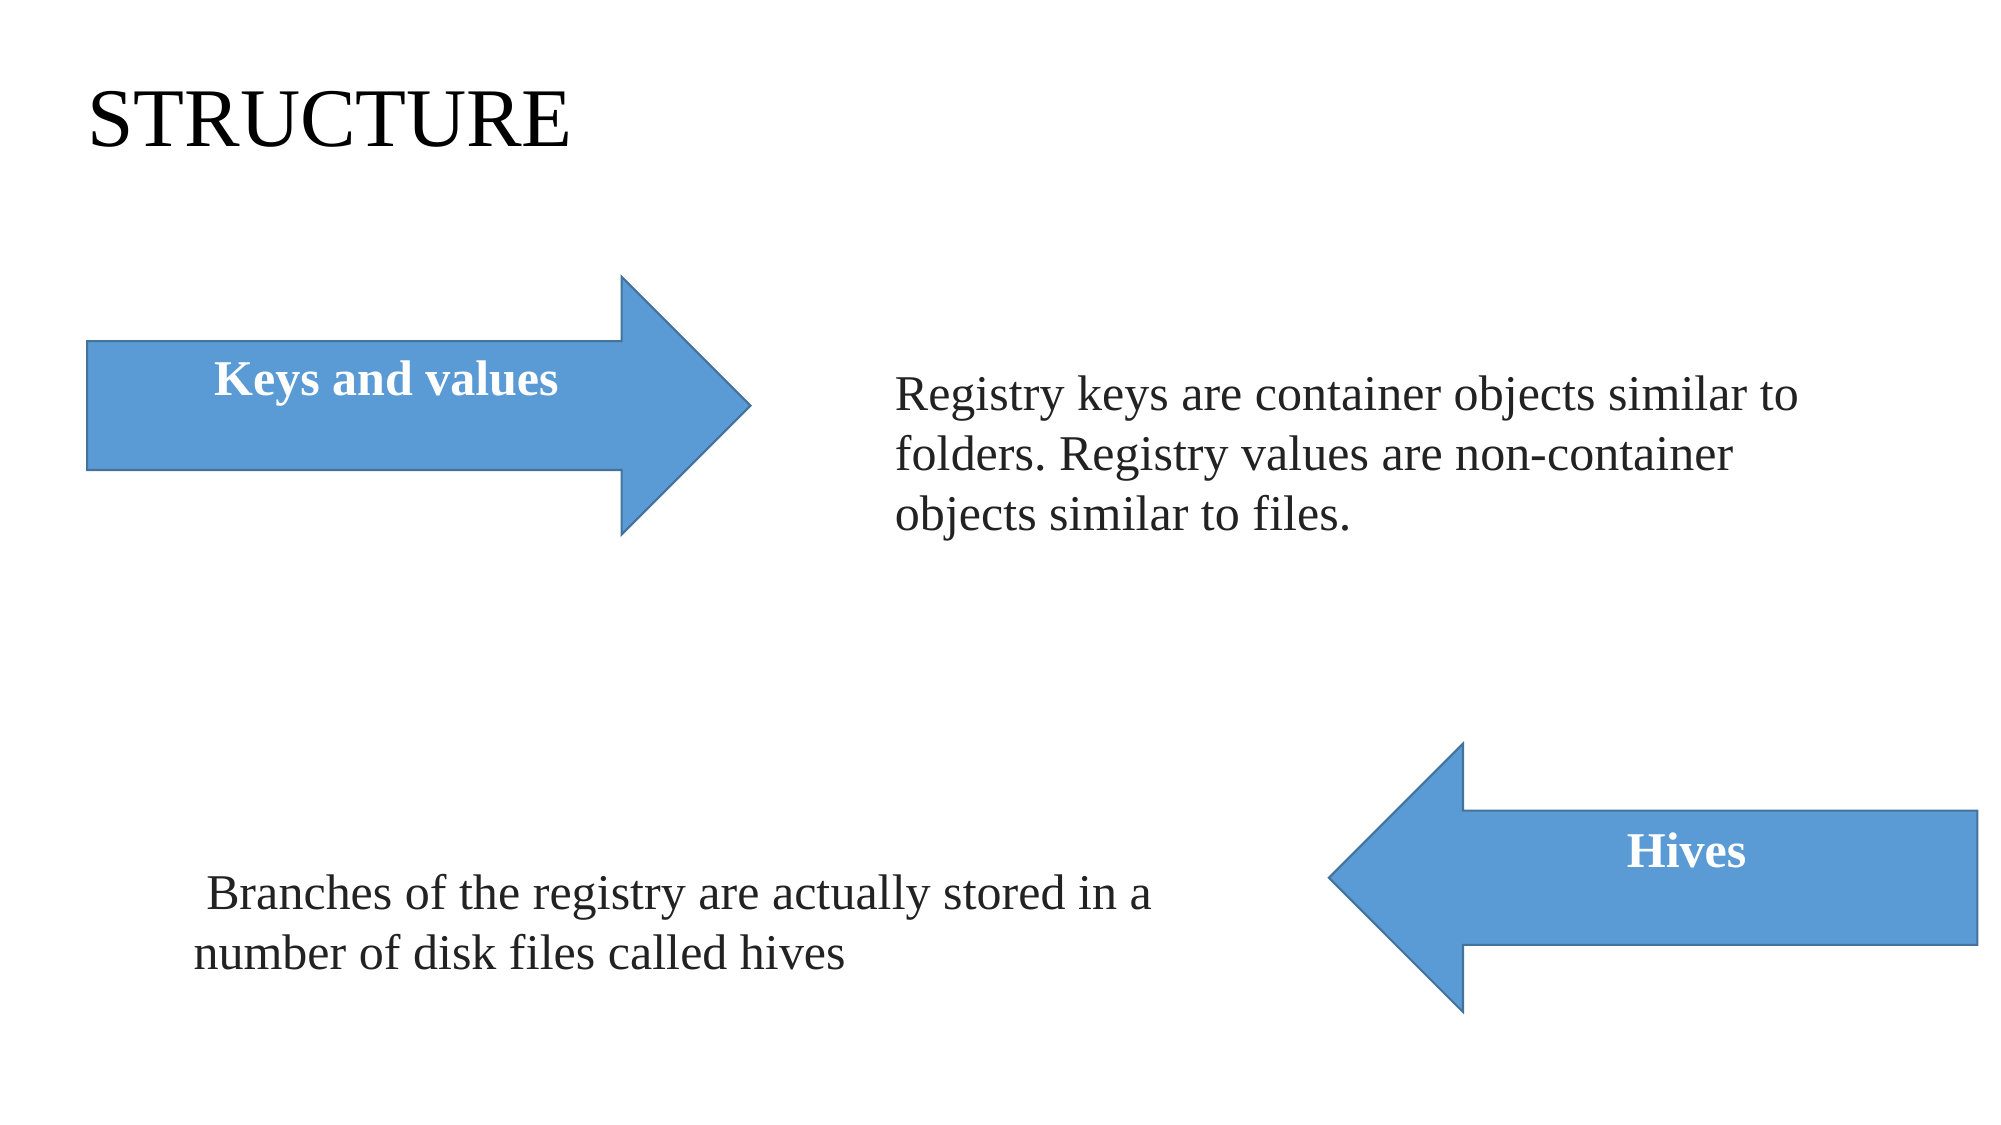

STRUCTURE
Keys and values

Registry keys are container objects similar to folders. Registry values are non-container objects similar to files.
Hives

 Branches of the registry are actually stored in a number of disk files called hives